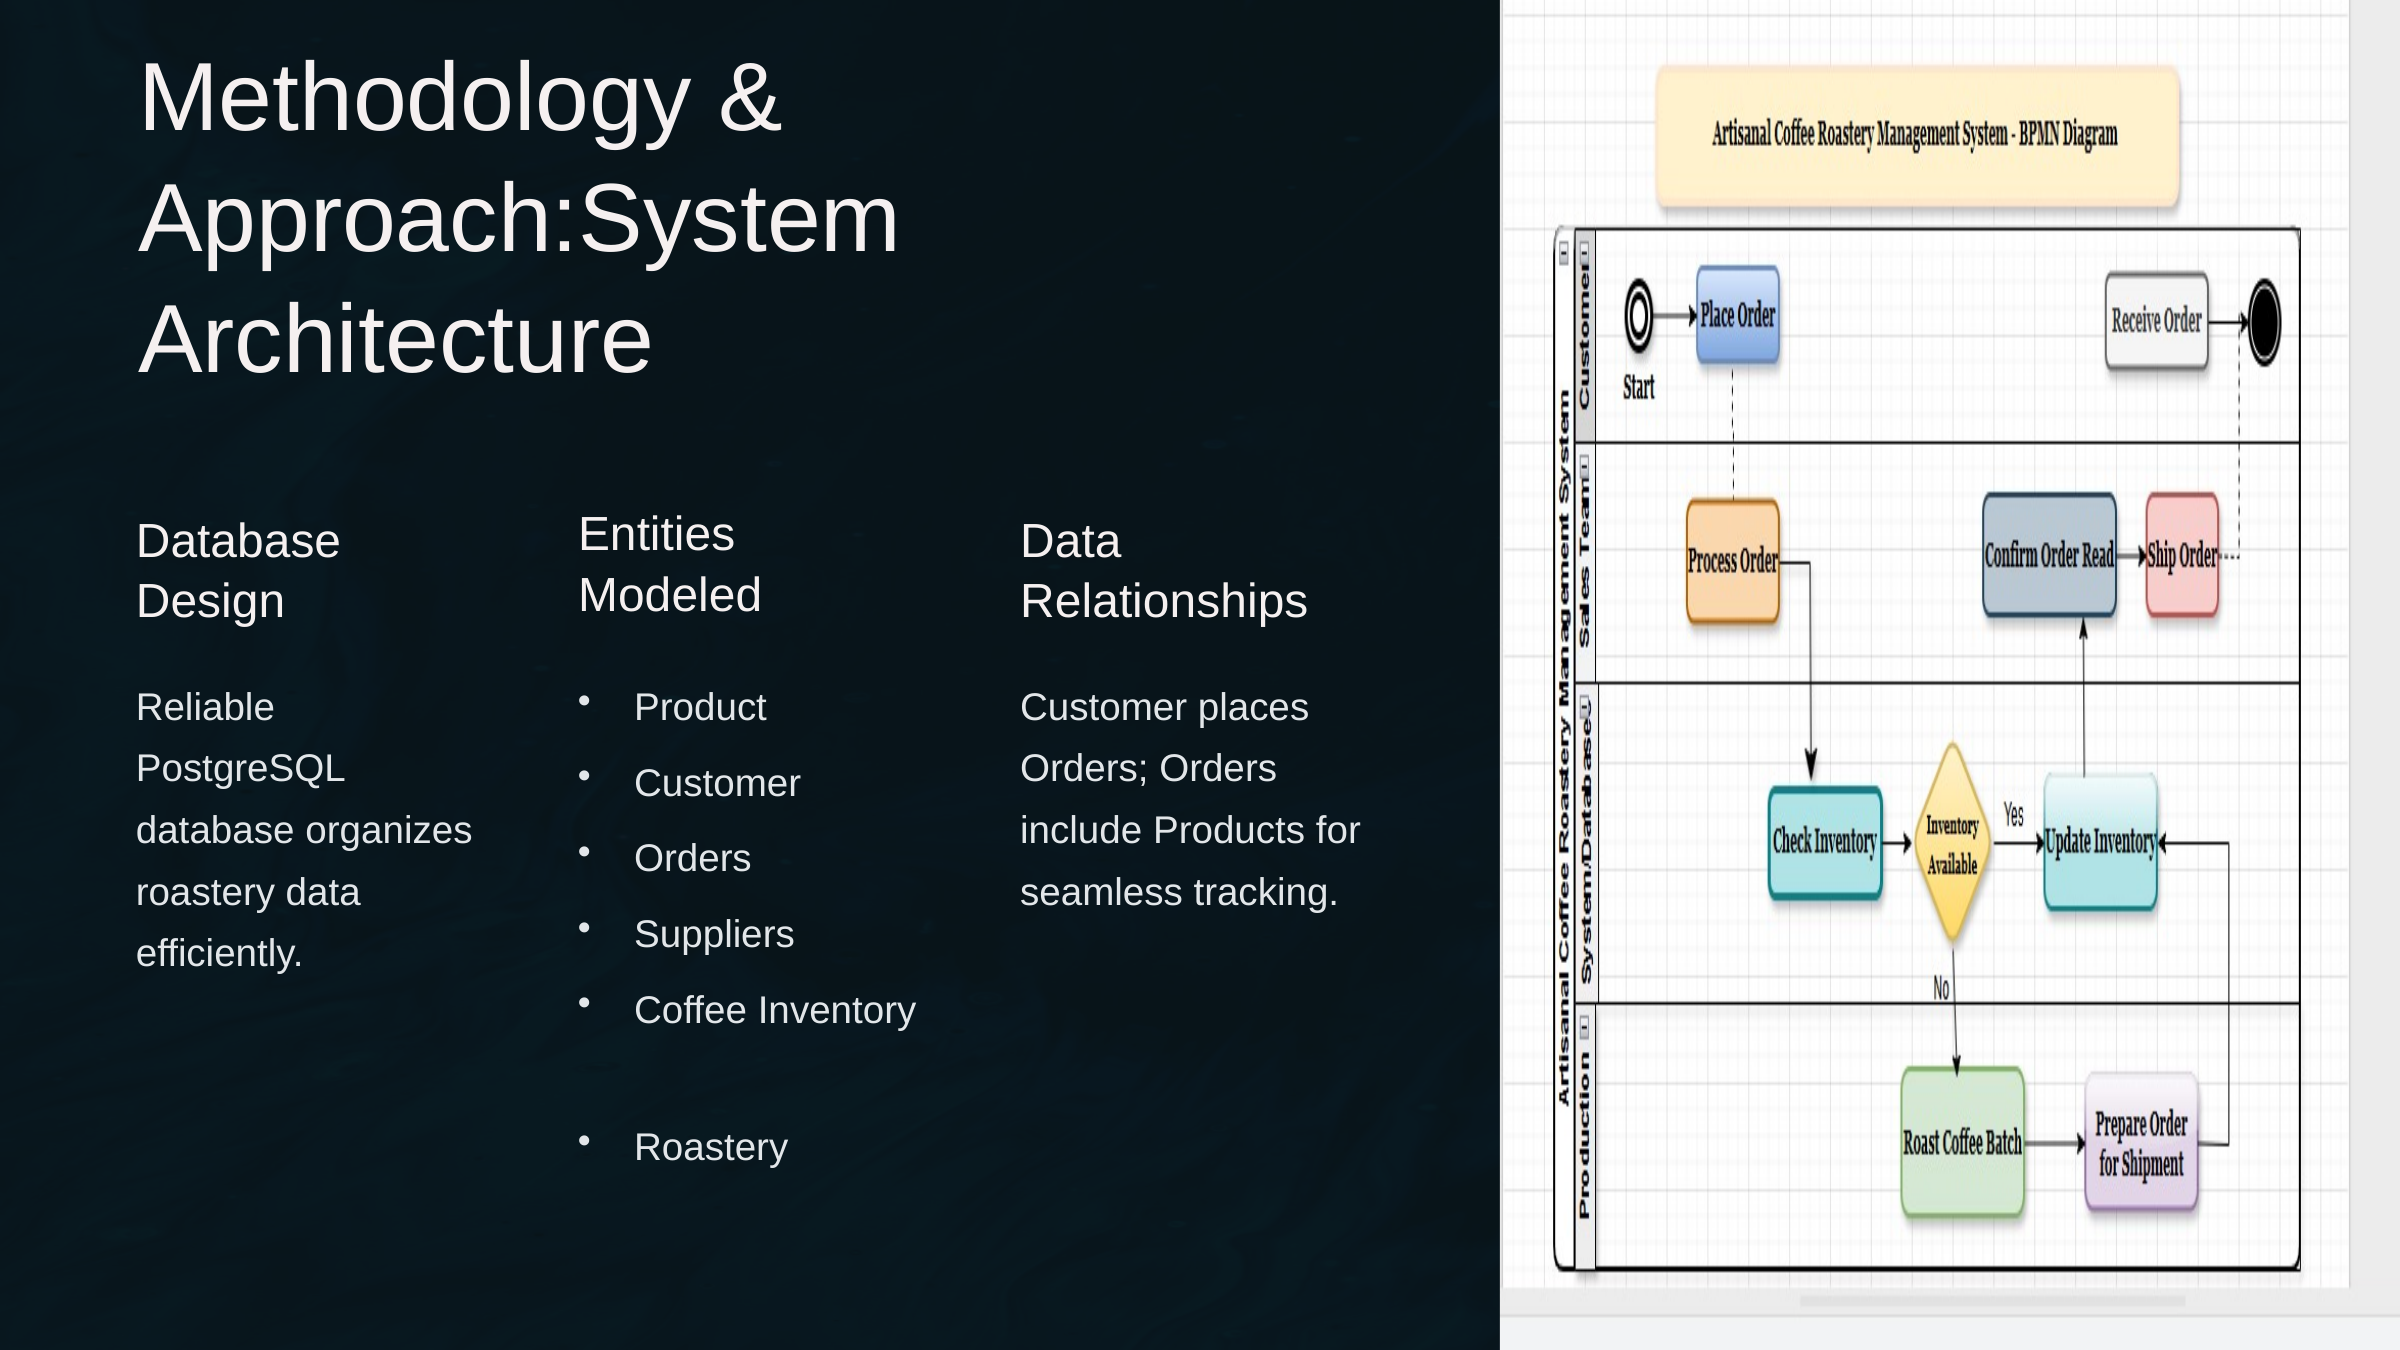

Methodology & Approach:System
Architecture
Entities Modeled
Database Design
Data Relationships
Reliable PostgreSQL database organizes roastery data efficiently.
Product
Customer places Orders; Orders include Products for seamless tracking.
Customer
Orders
Suppliers
Coffee Inventory
Roastery